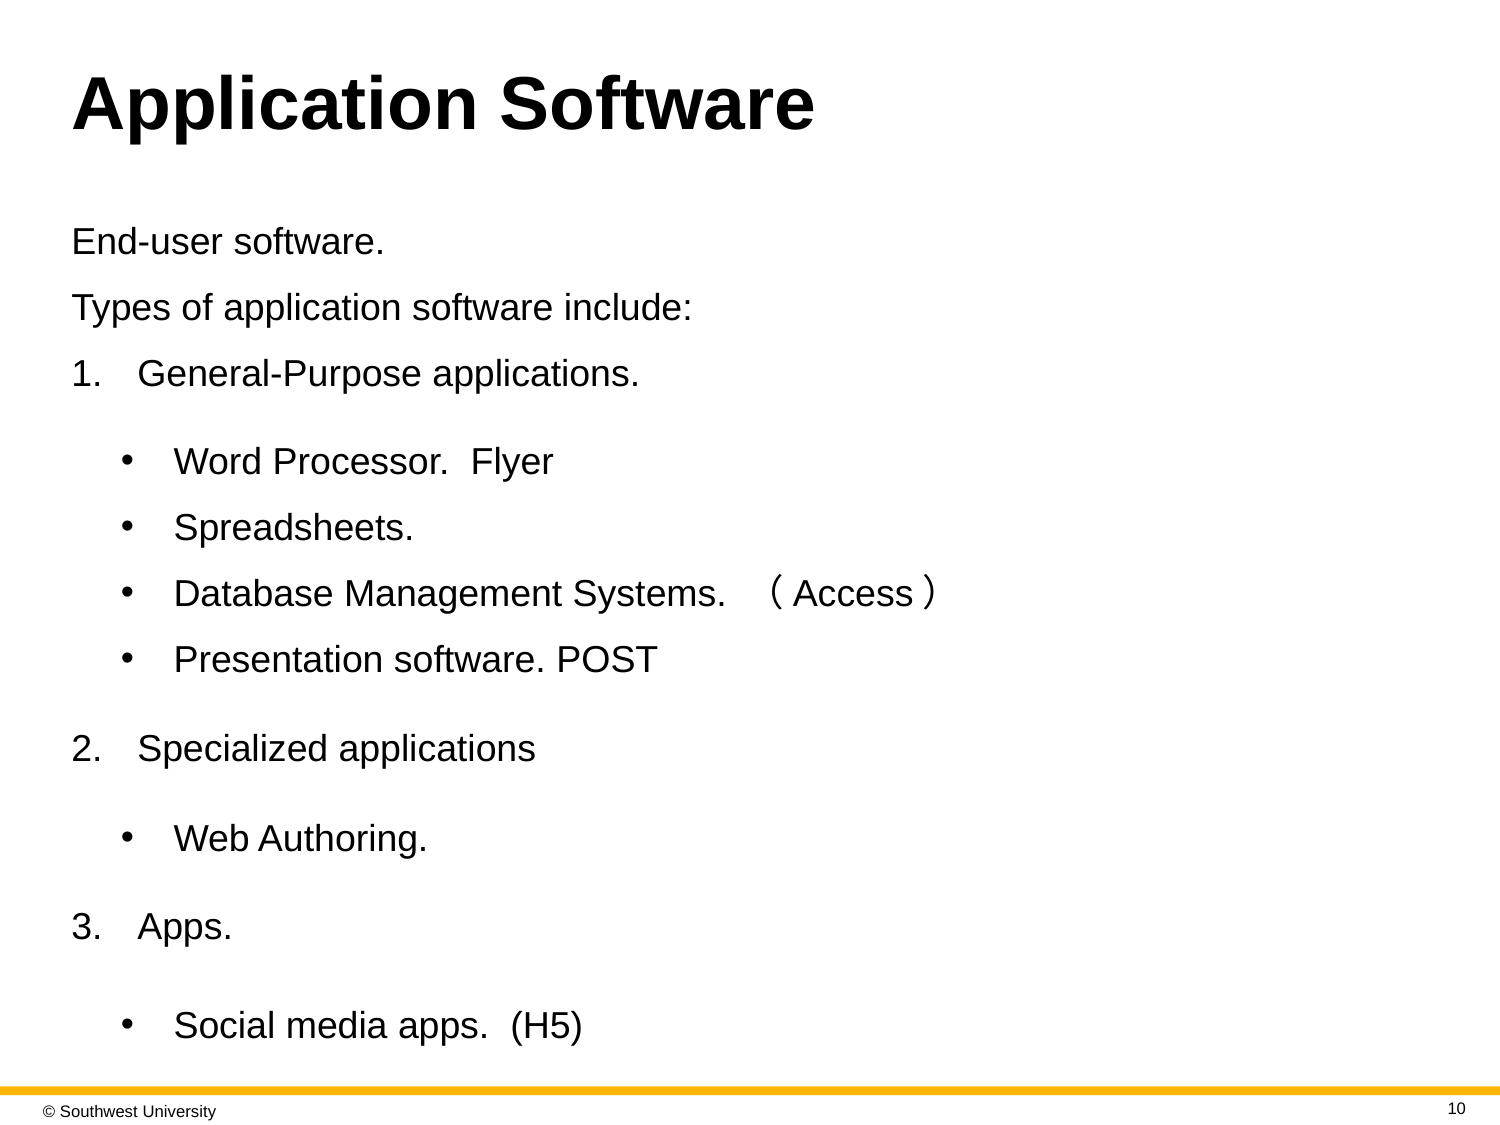

# Application Software
End-user software.
Types of application software include:
General-Purpose applications.
Word Processor.  Flyer
Spreadsheets.
Database Management Systems. （Access）
Presentation software. POST
Specialized applications
Web Authoring.
Apps.
Social media apps.  (H5)
10